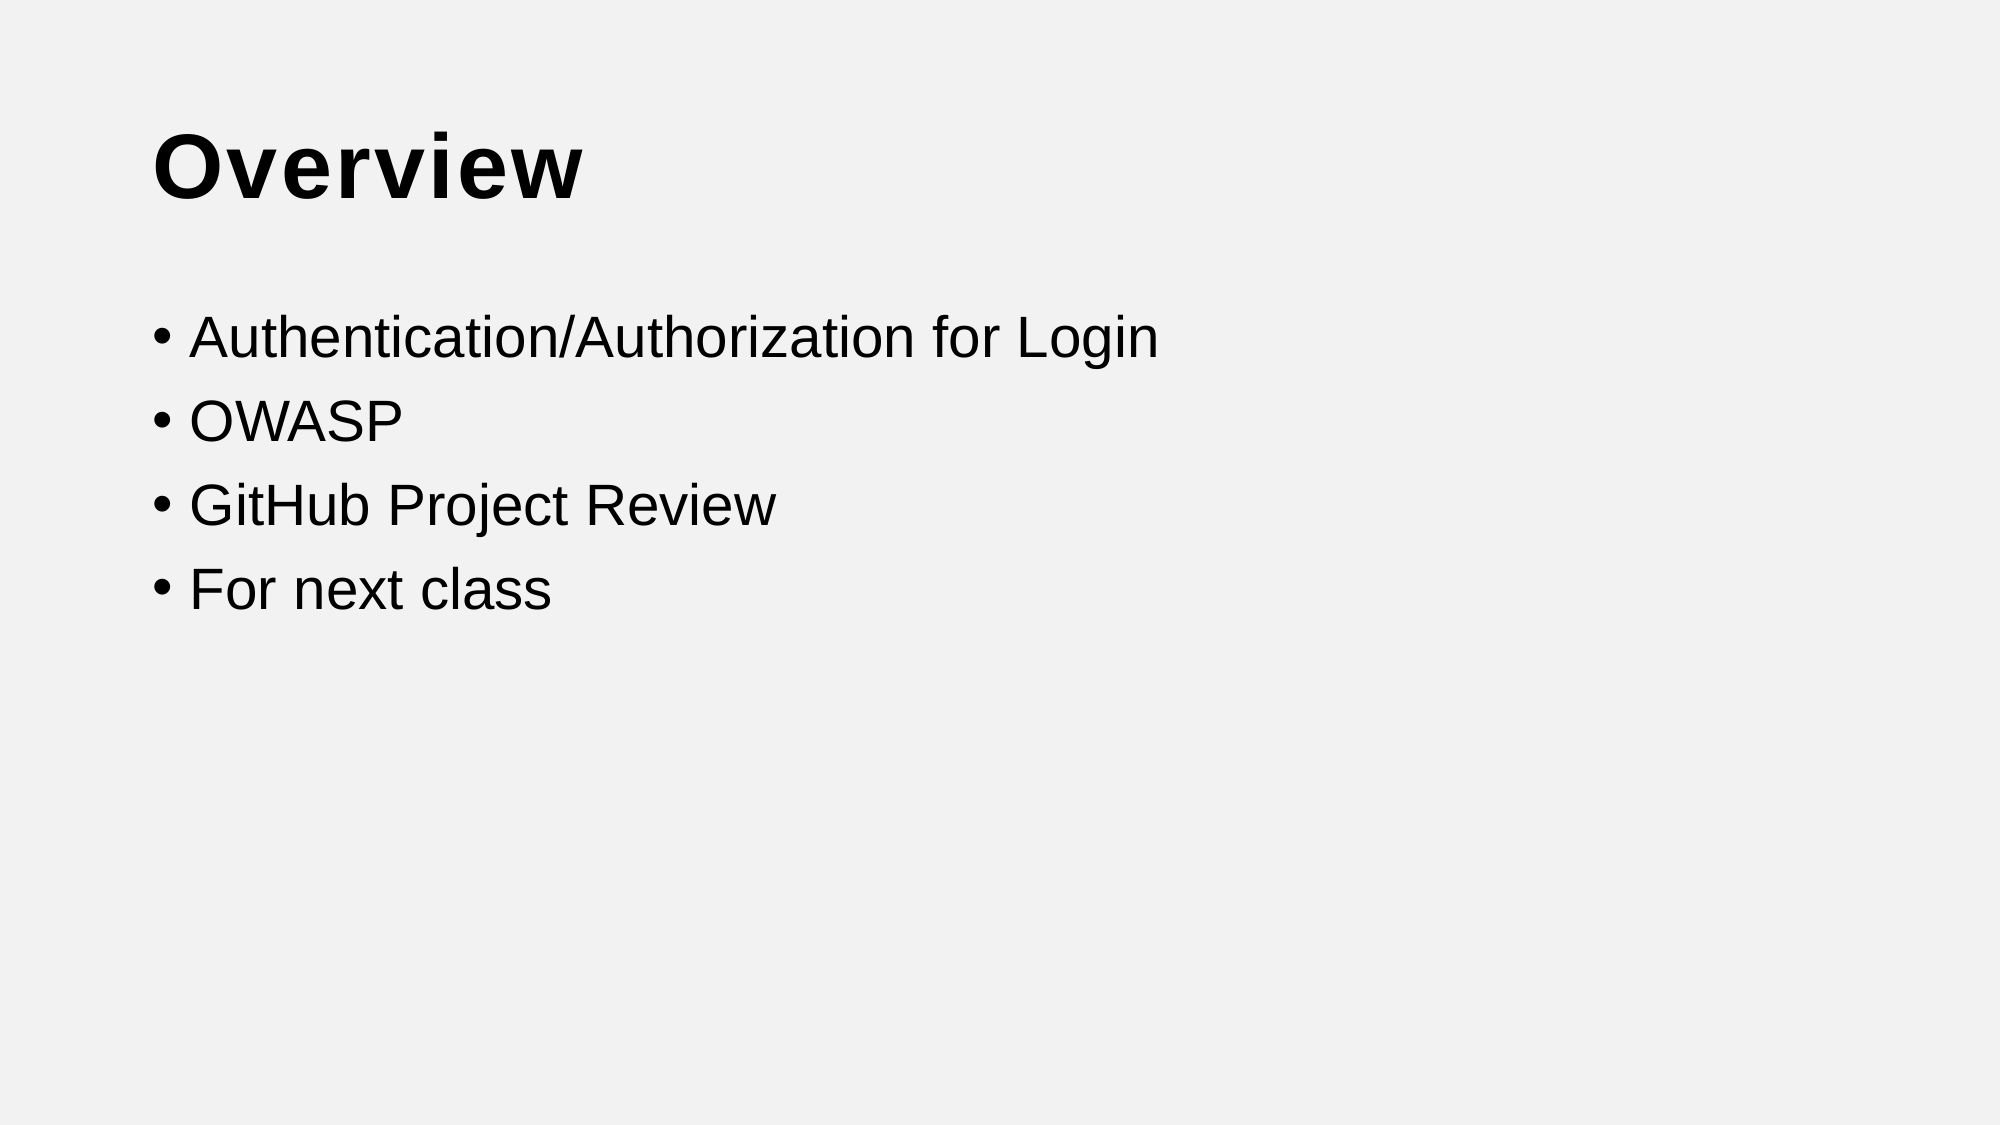

# Overview
Authentication/Authorization for Login
OWASP
GitHub Project Review
For next class